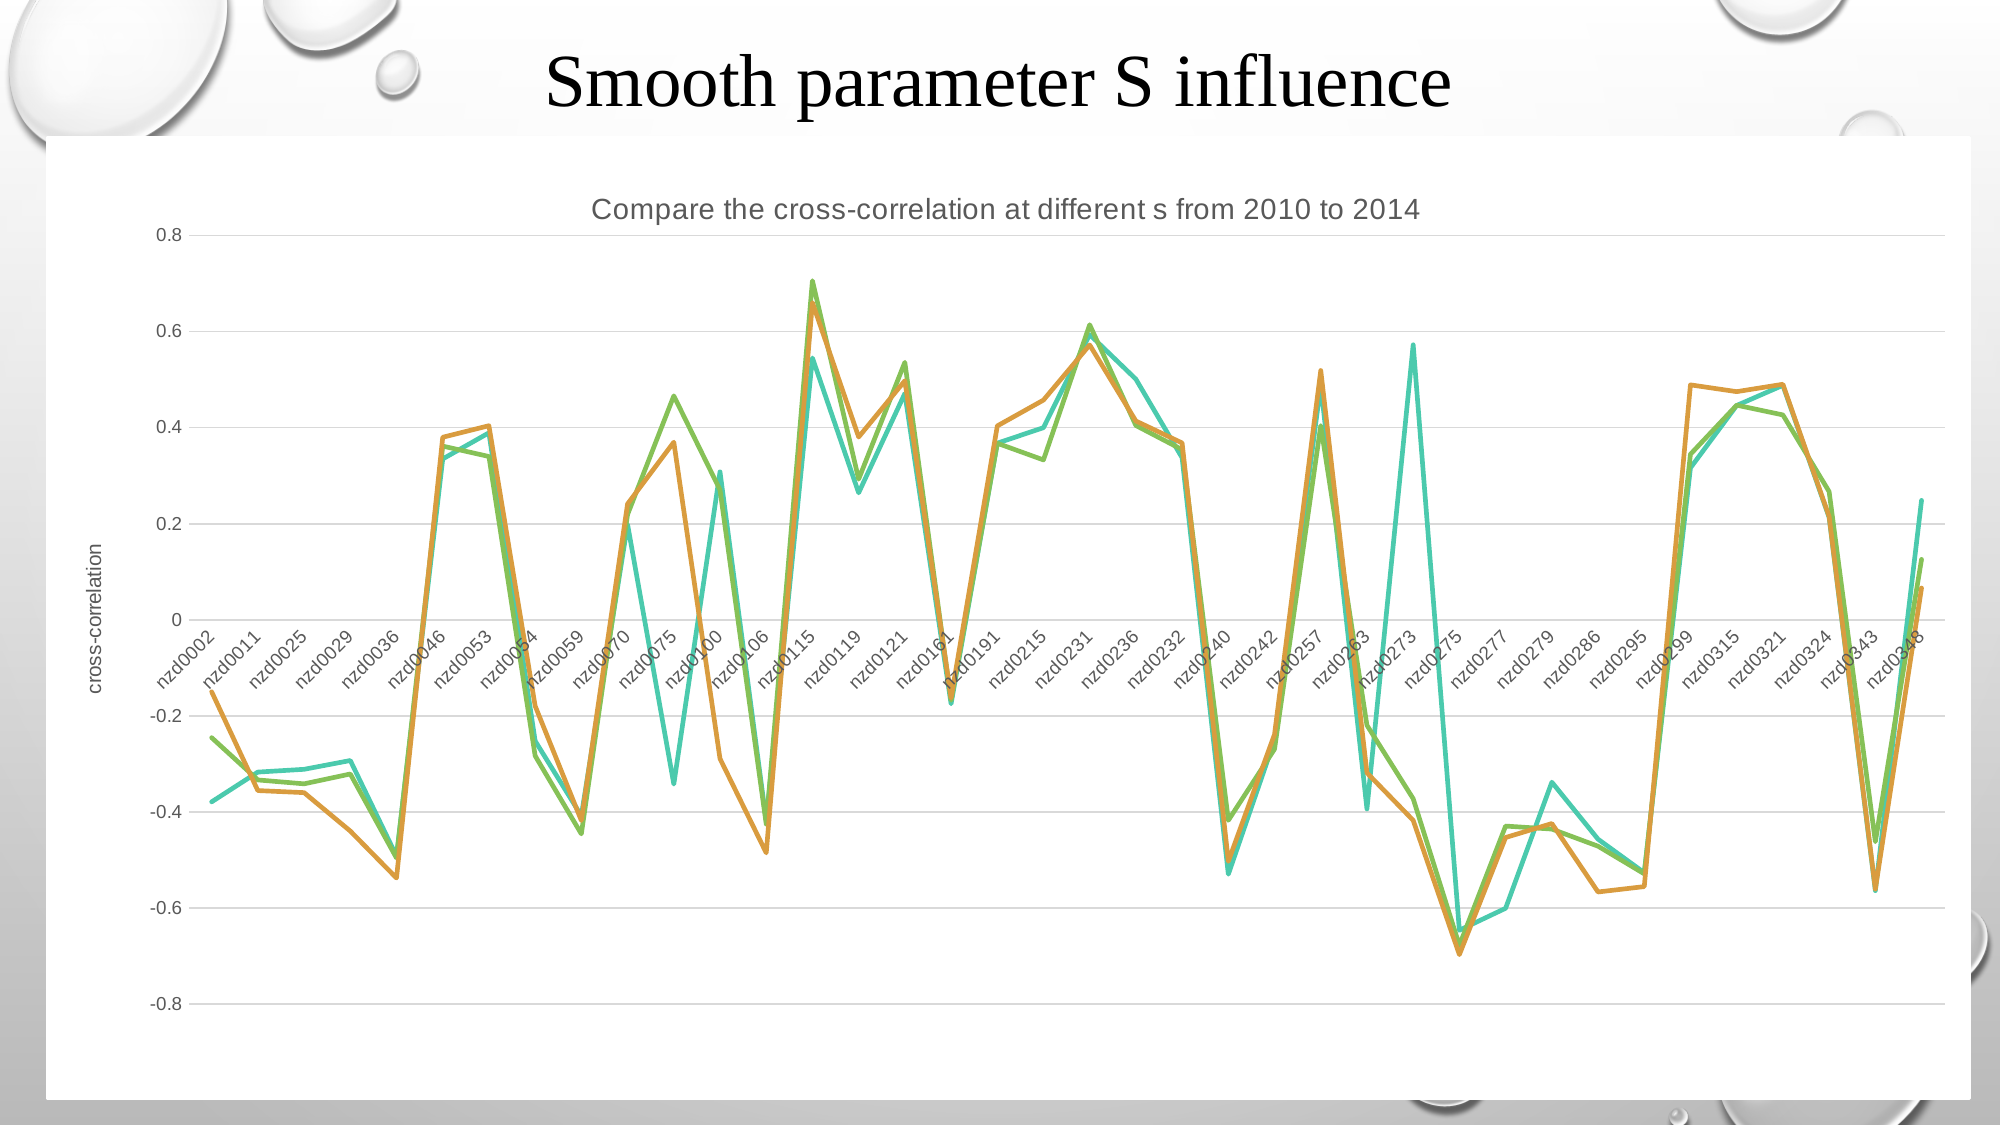

# Smooth parameter S influence

### Chart: Compare the cross-correlation at different s from 2010 to 2014

| Category | S=0 | S = 3 | S = 6 |
|---|---|---|---|
| nzd0002 | -0.379026373025808 | -0.245402612850722 | -0.149945421438003 |
| nzd0011 | -0.317084893425223 | -0.333470053085657 | -0.355512454106001 |
| nzd0025 | -0.311355509988437 | -0.341591734747963 | -0.359845717216038 |
| nzd0029 | -0.292992306844759 | -0.321066586114266 | -0.439904601052041 |
| nzd0036 | -0.492022764253259 | -0.49596002077446 | -0.537578531843017 |
| nzd0046 | 0.334939758817257 | 0.361576807251653 | 0.379986843617419 |
| nzd0053 | 0.389304908005875 | 0.339947460384378 | 0.403976529354468 |
| nzd0054 | -0.252245425970009 | -0.283236850271404 | -0.179565757686149 |
| nzd0059 | -0.40808536401499 | -0.445845772542789 | -0.417946777598165 |
| nzd0070 | 0.198493660322731 | 0.219226093416058 | 0.241288926244924 |
| nzd0075 | -0.342195509193883 | 0.466239606836599 | 0.369882125705327 |
| nzd0100 | 0.3079832259967 | 0.27049276687695 | -0.289129073475751 |
| nzd0106 | -0.418925278909582 | -0.4253282707742 | -0.48522290325422 |
| nzd0115 | 0.545170130321997 | 0.705948415409267 | 0.660274592639527 |
| nzd0119 | 0.264291725473016 | 0.292712504236557 | 0.380554488759553 |
| nzd0121 | 0.471100556643802 | 0.535994349200651 | 0.497518169306766 |
| nzd0161 | -0.174983599977808 | -0.1677602337779 | -0.162867192402815 |
| nzd0191 | 0.367697562085752 | 0.367471664638804 | 0.40358308625154 |
| nzd0215 | 0.399908785220341 | 0.332820334107727 | 0.457297354959553 |
| nzd0231 | 0.593655203914676 | 0.614197800292149 | 0.572112341046448 |
| nzd0236 | 0.501035306866687 | 0.404539905057551 | 0.413834087385548 |
| nzd0232 | 0.337352416161287 | 0.354203949558602 | 0.368060853152525 |
| nzd0240 | -0.529736659390474 | -0.417456042660118 | -0.502823697327409 |
| nzd0242 | -0.250672595827356 | -0.269274499664984 | -0.238673624294135 |
| nzd0257 | 0.489474468859257 | 0.404265330087781 | 0.518962195930652 |
| nzd0263 | -0.393819023131471 | -0.219555889070235 | -0.318626878157691 |
| nzd0273 | 0.572527782169301 | -0.372559441260196 | -0.417570880692681 |
| nzd0275 | -0.646264298245762 | -0.677763626940895 | -0.697068033681235 |
| nzd0277 | -0.600525641077322 | -0.429433632301332 | -0.453294502407545 |
| nzd0279 | -0.338102785926656 | -0.435687192193269 | -0.42418752023604 |
| nzd0286 | -0.45668986669632 | -0.471325953747093 | -0.566583995407167 |
| nzd0295 | -0.526596331891073 | -0.528857586459515 | -0.555462076947218 |
| nzd0299 | 0.31624552774986 | 0.344664259246015 | 0.489059827744195 |
| nzd0315 | 0.446155174133943 | 0.446746757137364 | 0.474931369024383 |
| nzd0321 | 0.488114420220267 | 0.426477792935376 | 0.49025762873184 |
| nzd0324 | 0.213191107682783 | 0.26694459122733 | 0.21522965934401 |
| nzd0343 | -0.56394758651411 | -0.462058906419064 | -0.560765335417549 |
| nzd0348 | 0.248663157740532 | 0.125759948207279 | 0.0661743485575505 |